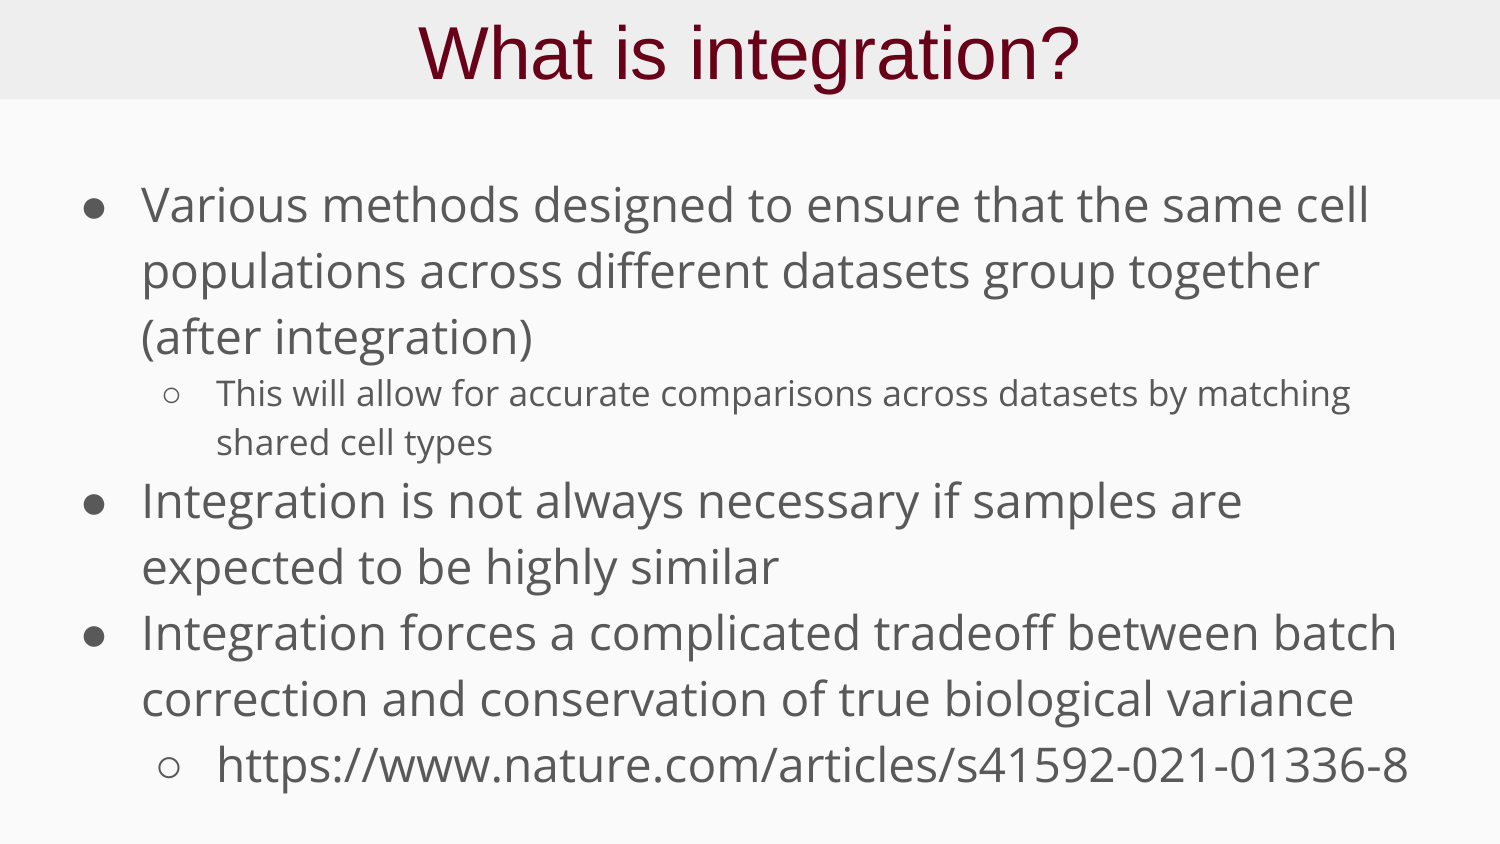

# What is integration?
Various methods designed to ensure that the same cell populations across different datasets group together (after integration)
This will allow for accurate comparisons across datasets by matching shared cell types
Integration is not always necessary if samples are expected to be highly similar
Integration forces a complicated tradeoff between batch correction and conservation of true biological variance
https://www.nature.com/articles/s41592-021-01336-8